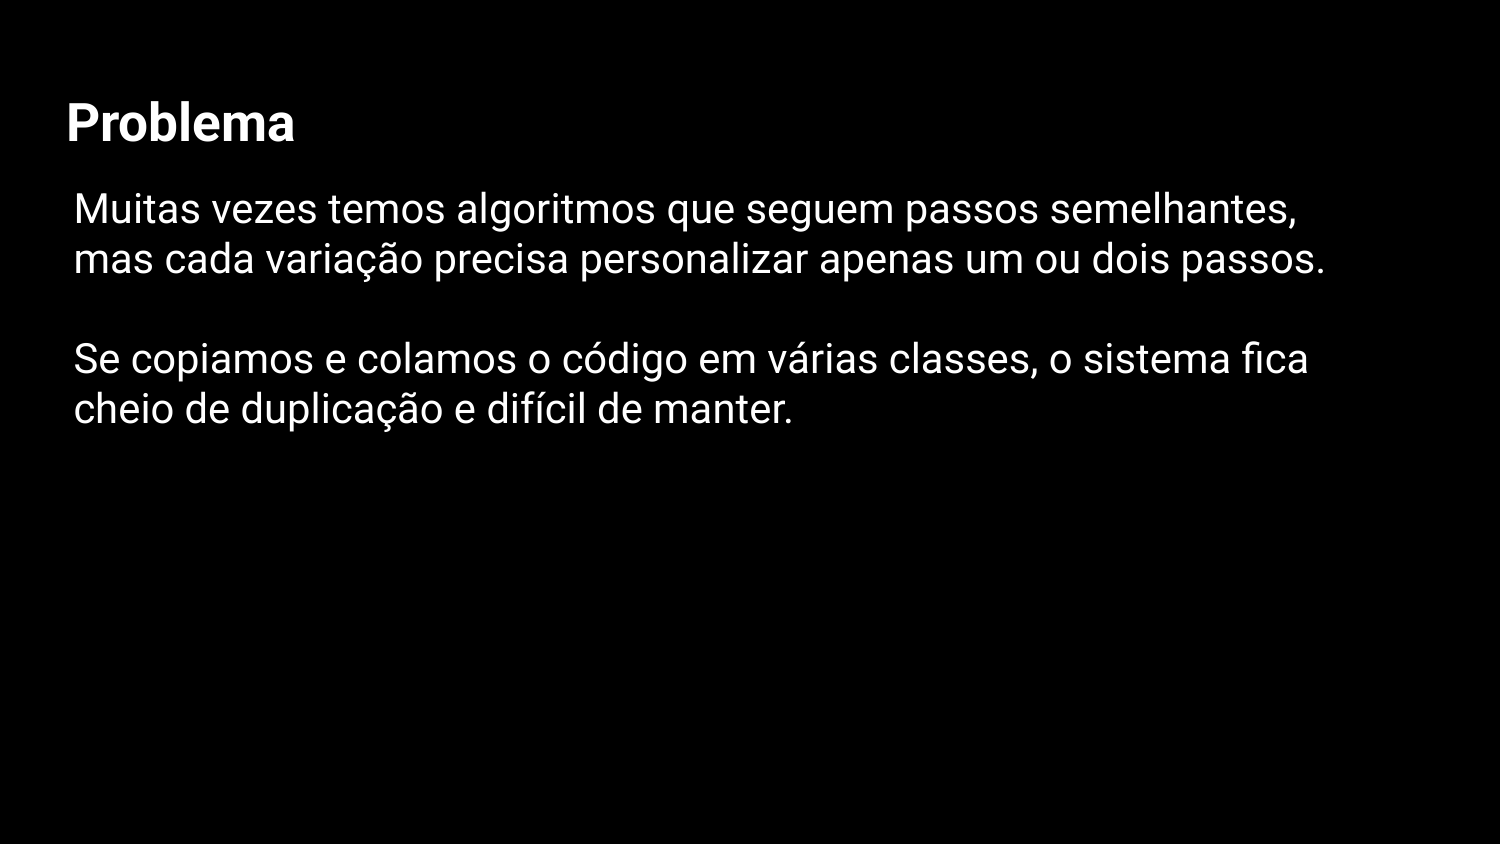

# Problema
Muitas vezes temos algoritmos que seguem passos semelhantes, mas cada variação precisa personalizar apenas um ou dois passos.

Se copiamos e colamos o código em várias classes, o sistema fica cheio de duplicação e difícil de manter.